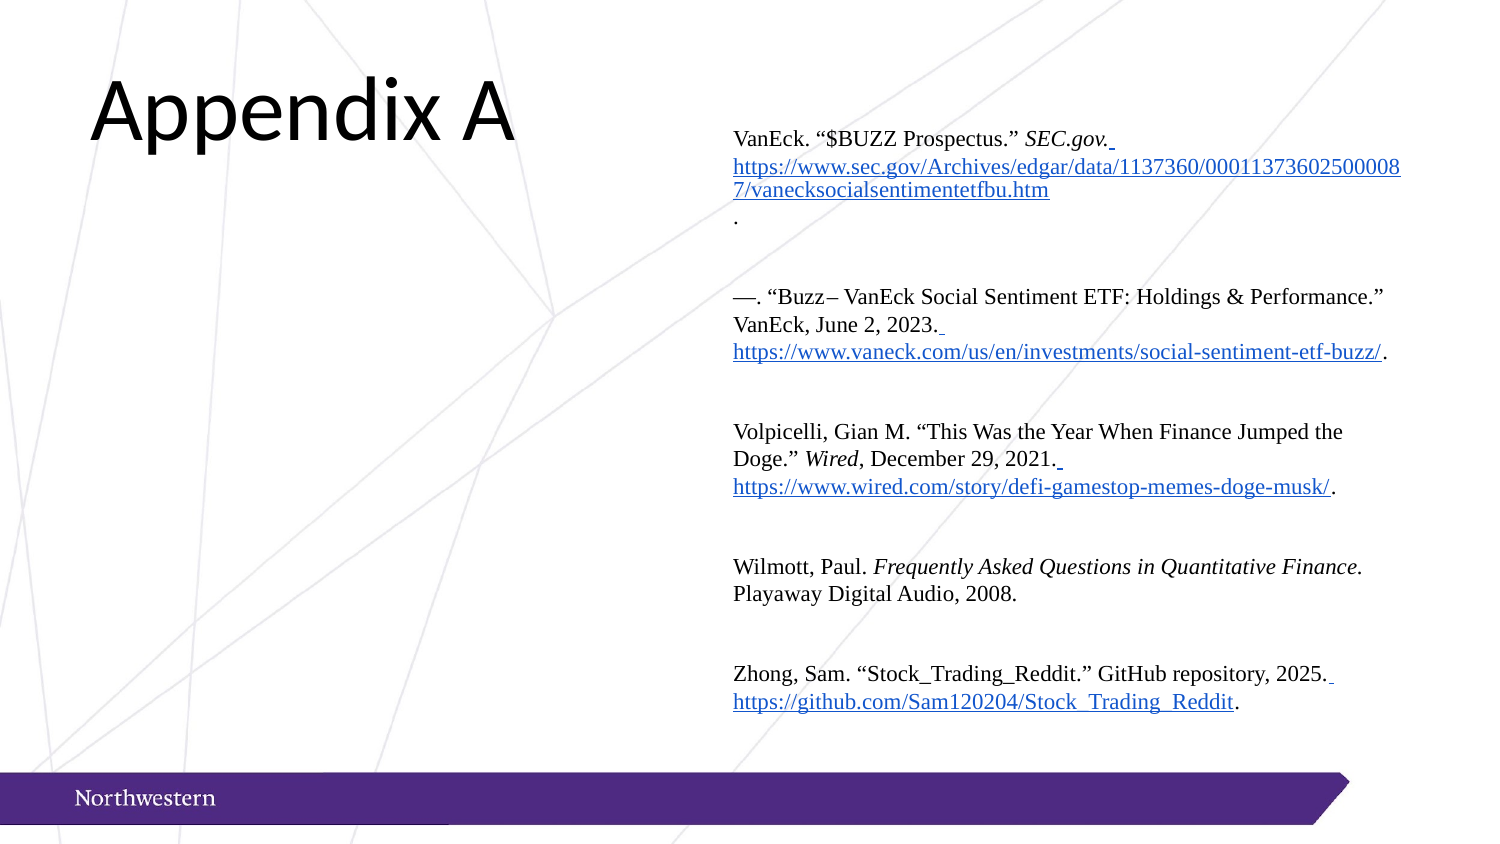

VanEck. “$BUZZ Prospectus.” SEC.gov. https://www.sec.gov/Archives/edgar/data/1137360/000113736025000087/vanecksocialsentimentetfbu.htm.
—. “Buzz – VanEck Social Sentiment ETF: Holdings & Performance.” VanEck, June 2, 2023. https://www.vaneck.com/us/en/investments/social-sentiment-etf-buzz/.
Volpicelli, Gian M. “This Was the Year When Finance Jumped the Doge.” Wired, December 29, 2021. https://www.wired.com/story/defi-gamestop-memes-doge-musk/.
Wilmott, Paul. Frequently Asked Questions in Quantitative Finance. Playaway Digital Audio, 2008.
Zhong, Sam. “Stock_Trading_Reddit.” GitHub repository, 2025. https://github.com/Sam120204/Stock_Trading_Reddit.

# Appendix A